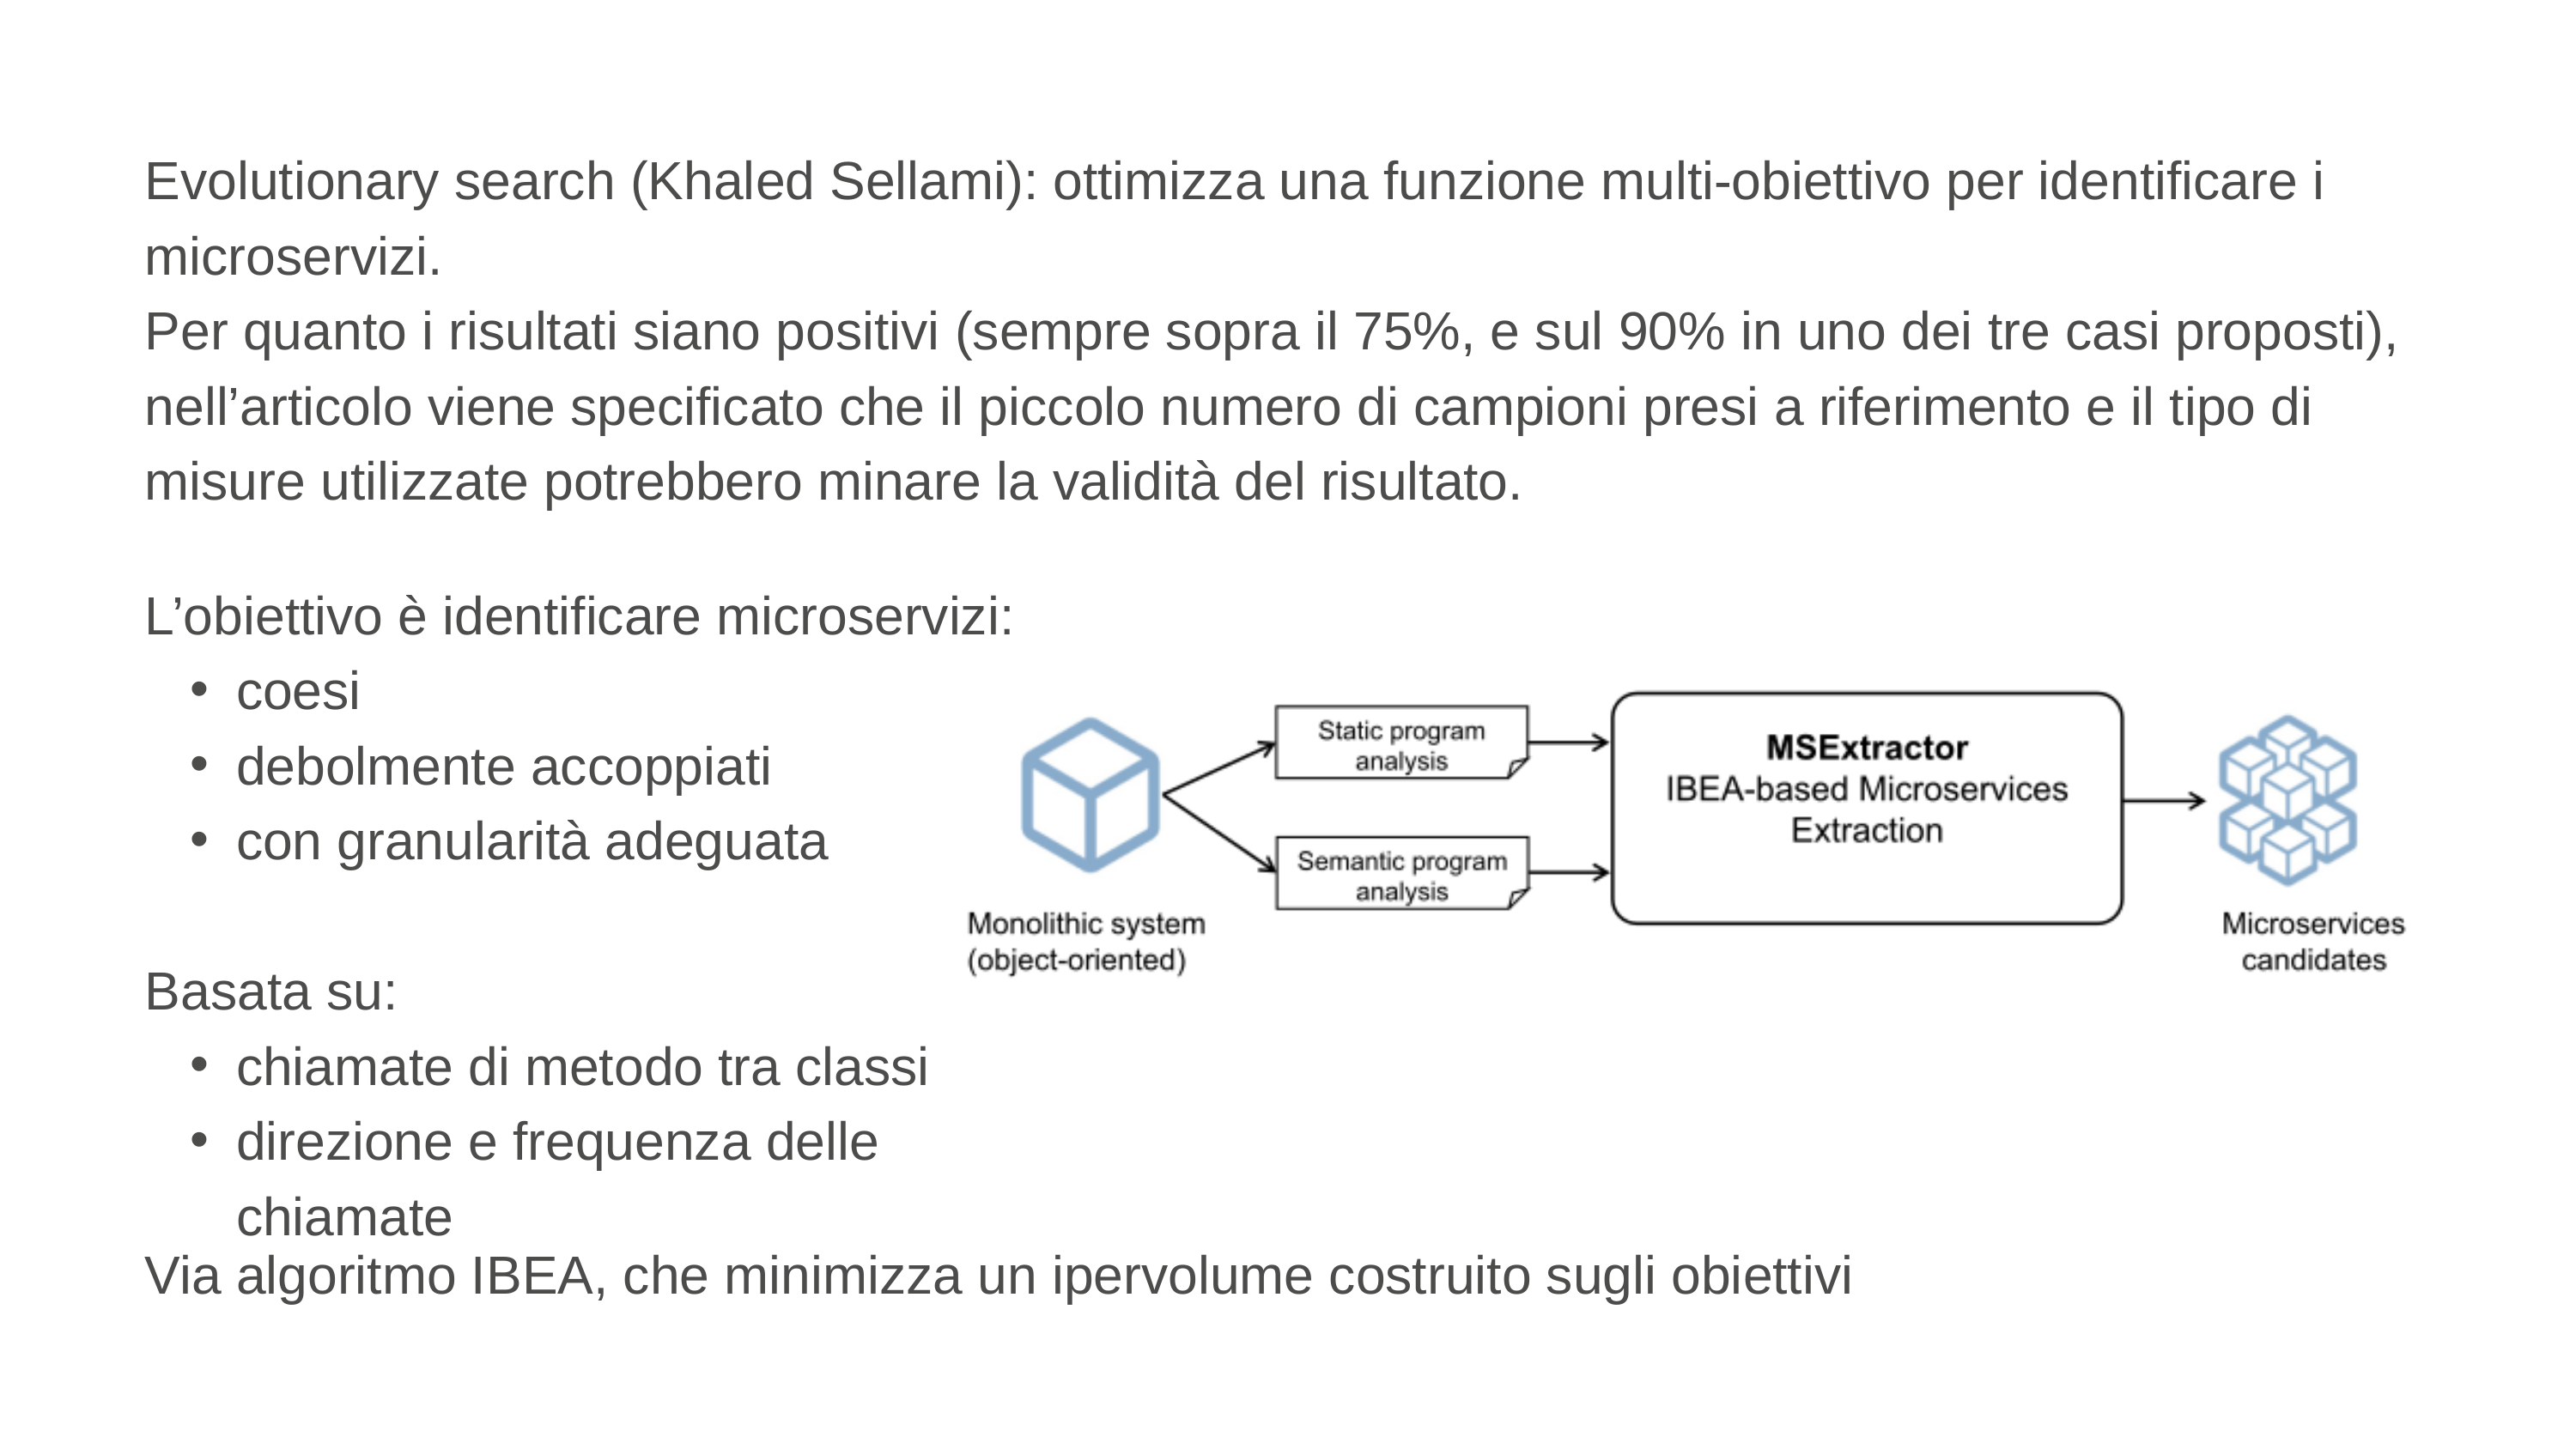

Evolutionary search (Khaled Sellami): ottimizza una funzione multi-obiettivo per identificare i microservizi.
Per quanto i risultati siano positivi (sempre sopra il 75%, e sul 90% in uno dei tre casi proposti), nell’articolo viene specificato che il piccolo numero di campioni presi a riferimento e il tipo di misure utilizzate potrebbero minare la validità del risultato.
L’obiettivo è identificare microservizi:
coesi
debolmente accoppiati
con granularità adeguata

Basata su:
chiamate di metodo tra classi
direzione e frequenza delle chiamate

Via algoritmo IBEA, che minimizza un ipervolume costruito sugli obiettivi